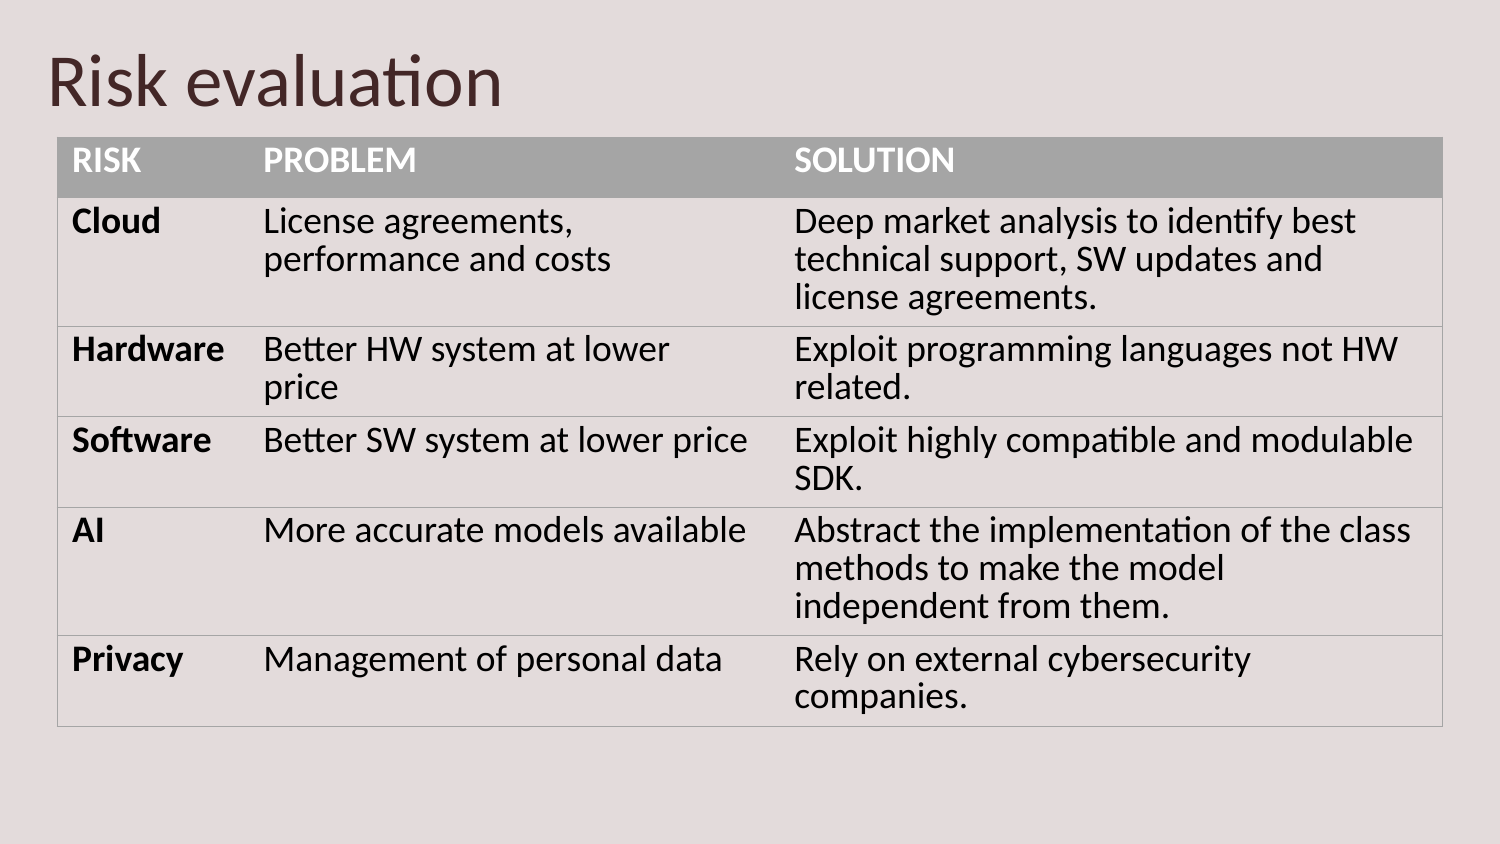

# Risk evaluation
| RISK | PROBLEM | SOLUTION |
| --- | --- | --- |
| Cloud | License agreements, performance and costs | Deep market analysis to identify best technical support, SW updates and license agreements. |
| Hardware | Better HW system at lower price | Exploit programming languages not HW related. |
| Software | Better SW system at lower price | Exploit highly compatible and modulable SDK. |
| AI | More accurate models available | Abstract the implementation of the class methods to make the model independent from them. |
| Privacy | Management of personal data | Rely on external cybersecurity companies. |